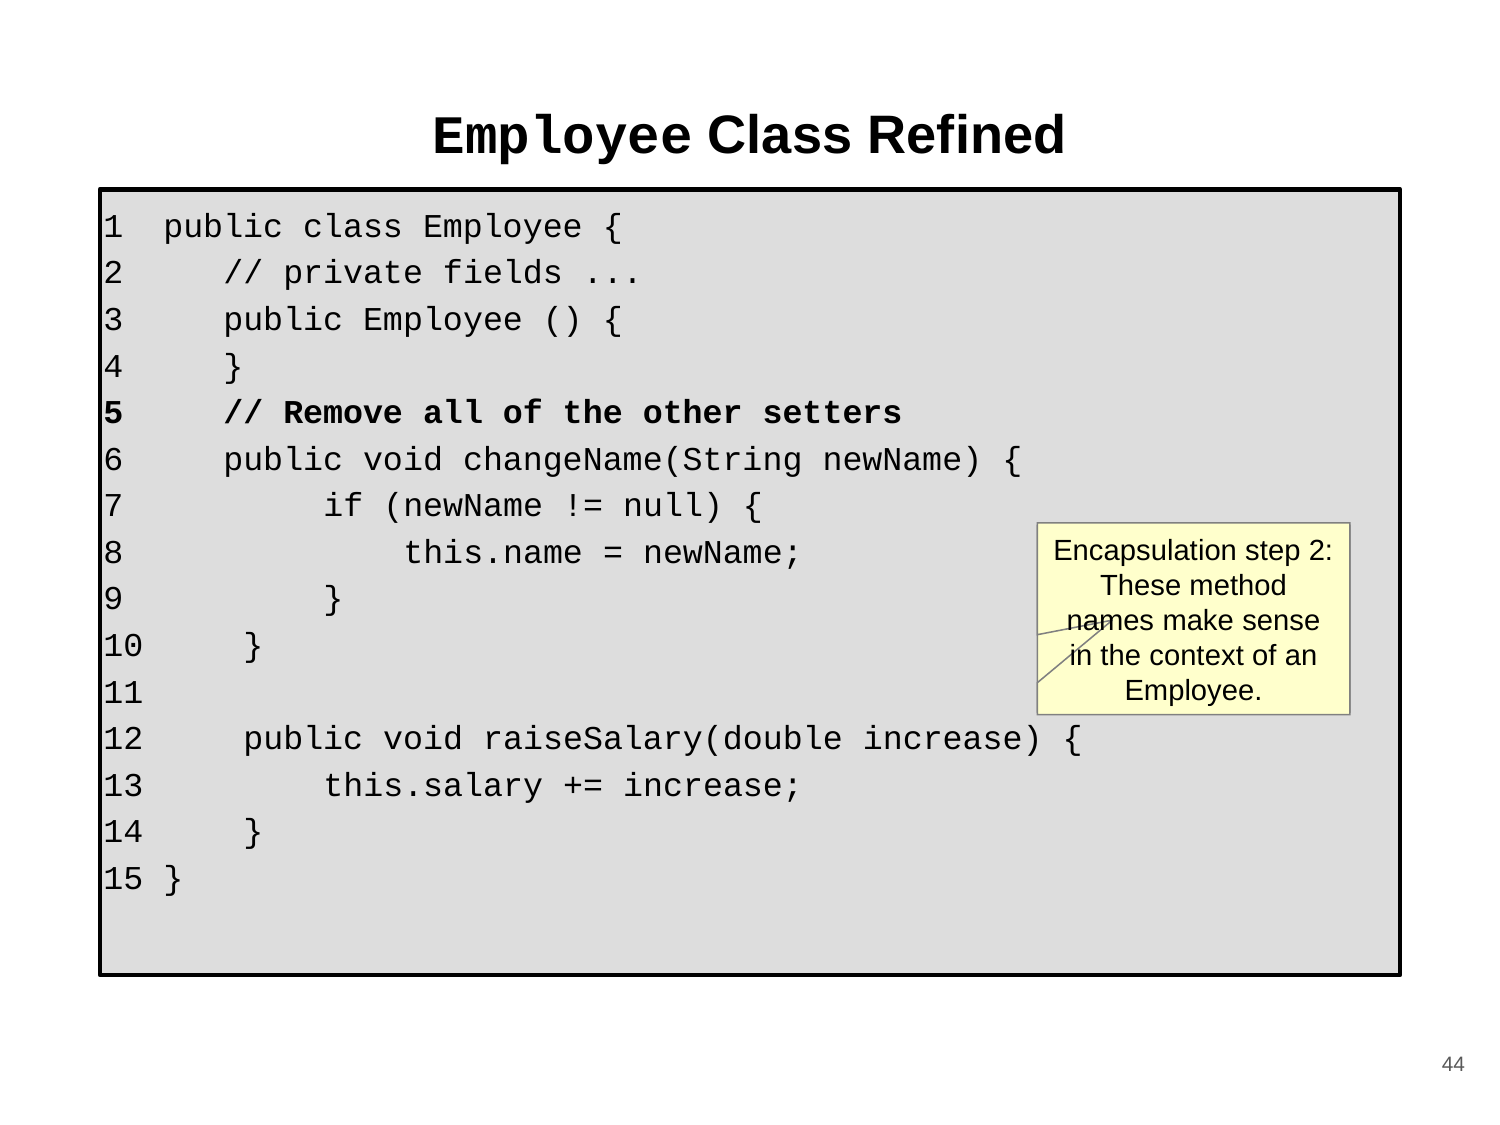

# Employee Class Refined

  public class Employee {
     // private fields ...
     public Employee () {
     }
     // Remove all of the other setters
     public void changeName(String newName) {
          if (newName != null) {
              this.name = newName;
          }
     }

     public void raiseSalary(double increase) {
         this.salary += increase;
     }
 }
Encapsulation step 2: These method names make sense in the context of an Employee.

44